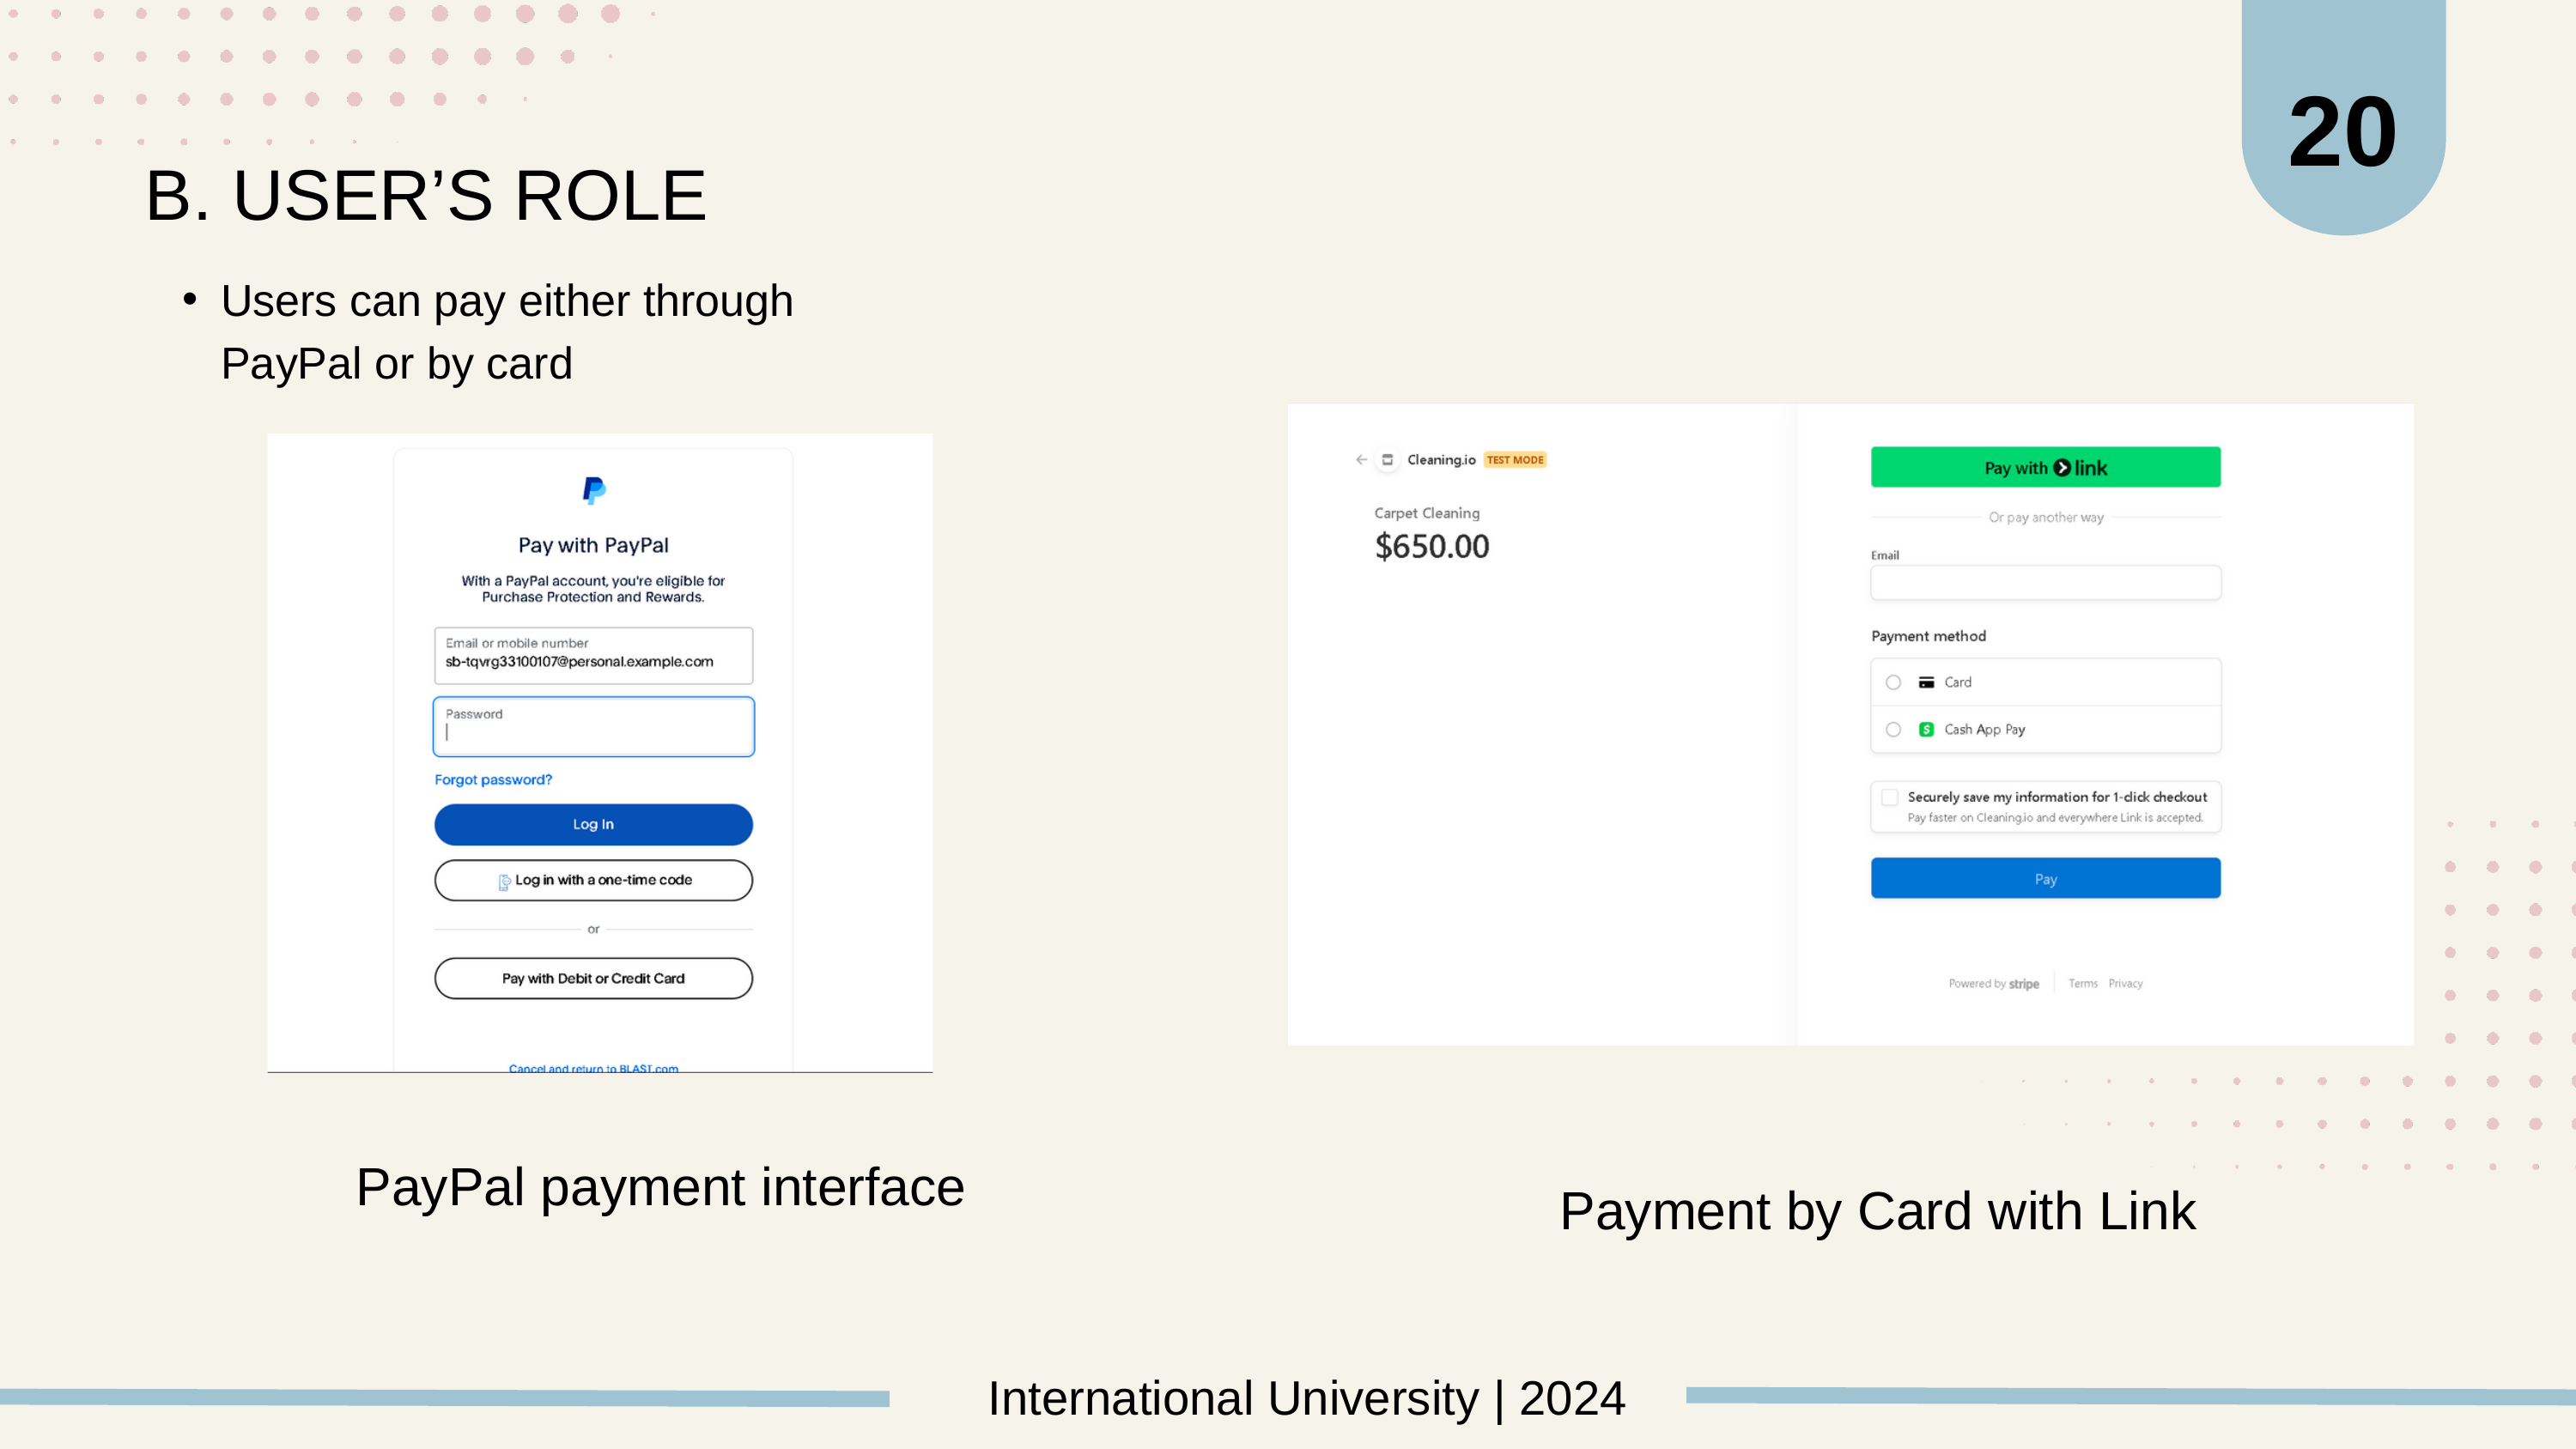

20

B. USER’S ROLE
Users can pay either through PayPal or by card

PayPal payment interface
Payment by Card with Link
International University | 2024